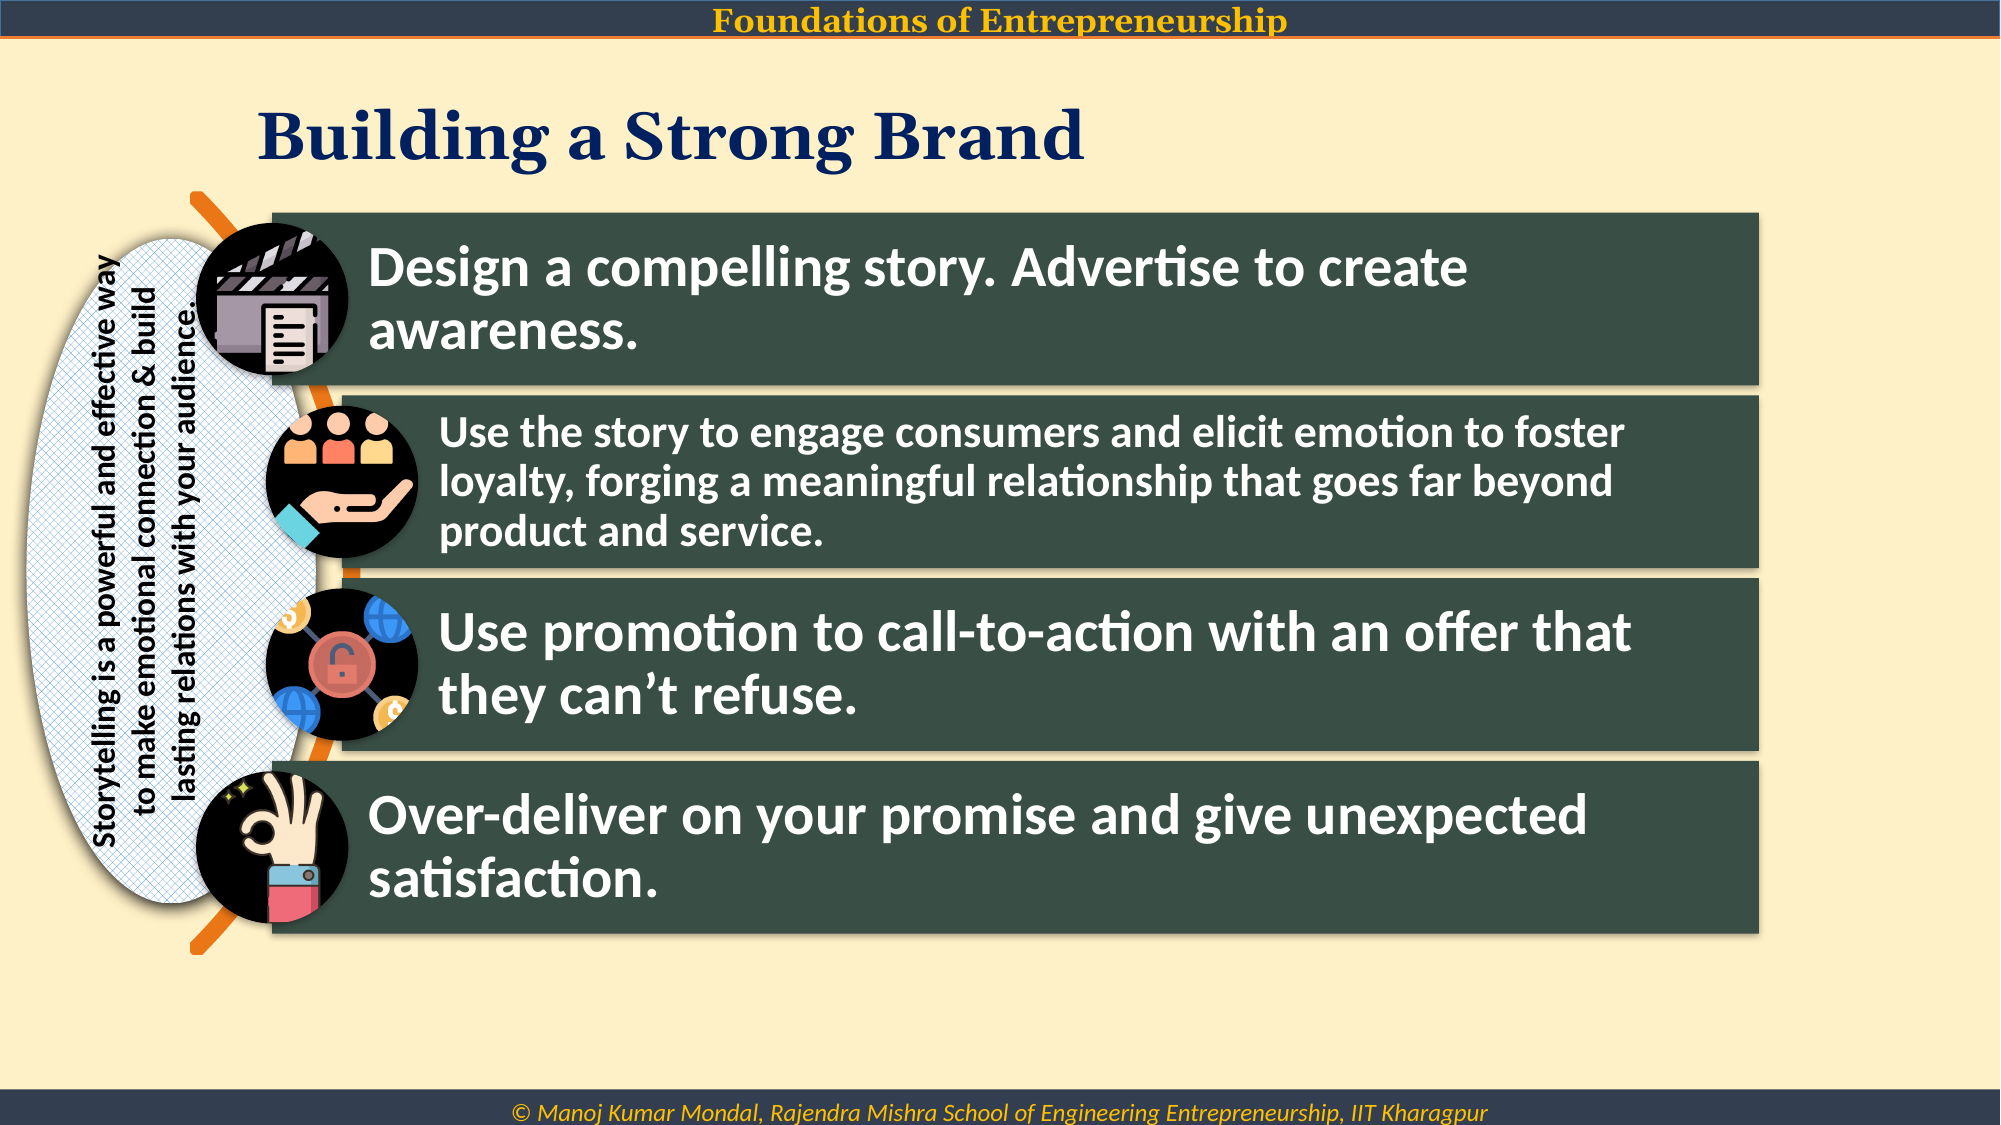

# Building a Strong Brand
Design a compelling story. Advertise to create awareness.

Storytelling is a powerful and effective way to make emotional connection & build lasting relations with your audience.

Use the story to engage consumers and elicit emotion to foster loyalty, forging a meaningful relationship that goes far beyond product and service.

Use promotion to call-to-action with an offer that they can’t refuse.

Over-deliver on your promise and give unexpected satisfaction.